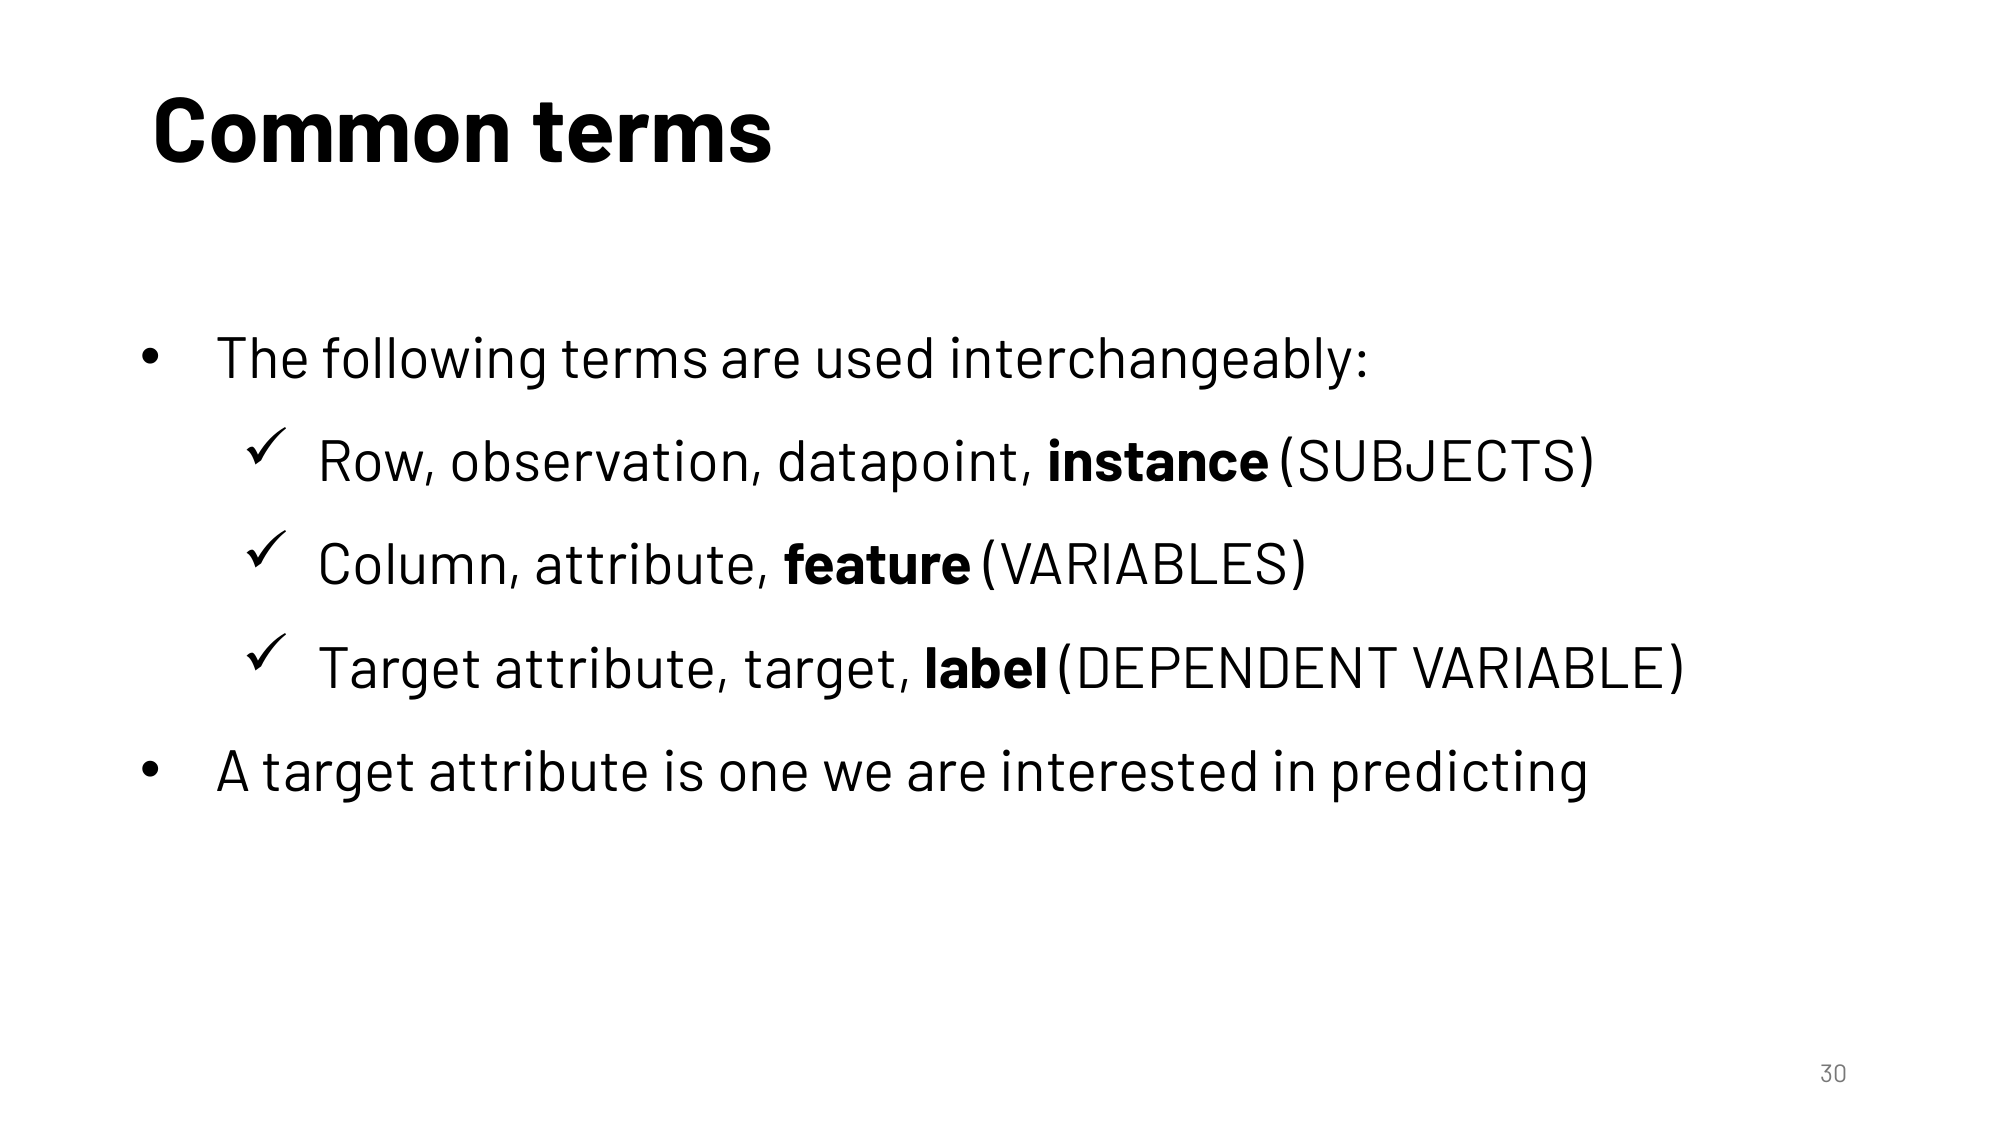

# Common terms
The following terms are used interchangeably:
Row, observation, datapoint, instance (SUBJECTS)
Column, attribute, feature (VARIABLES)
Target attribute, target, label (DEPENDENT VARIABLE)
A target attribute is one we are interested in predicting

30